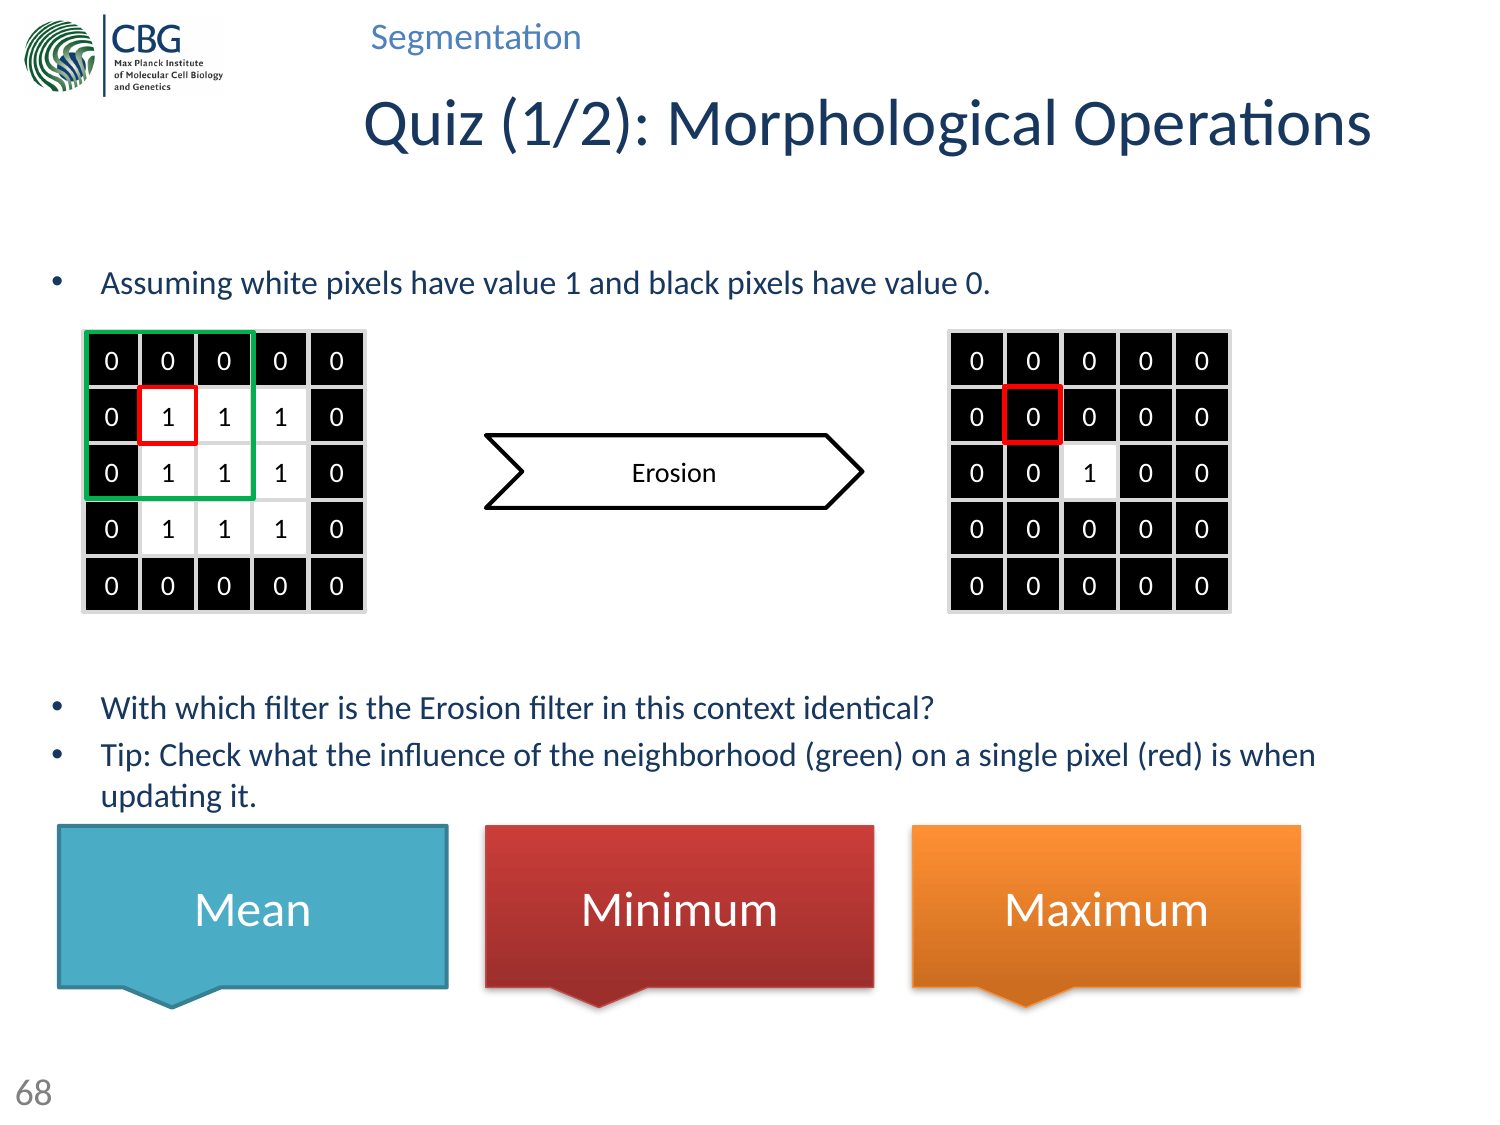

# Quiz (1/2): Morphological Operations
Assuming white pixels have value 1 and black pixels have value 0.

With which filter is the Erosion filter in this context identical?
Tip: Check what the influence of the neighborhood (green) on a single pixel (red) is when updating it.
0
0
0
0
0
0
0
0
0
0

0
1

1
1
0
0
0
0
0
0
Erosion
0
1
1
1
0
0
0
1
0
0
0
1
1
1
0
0
0
0
0
0
0
0
0
0
0
0
0
0
0
0
Mean
Minimum
Maximum